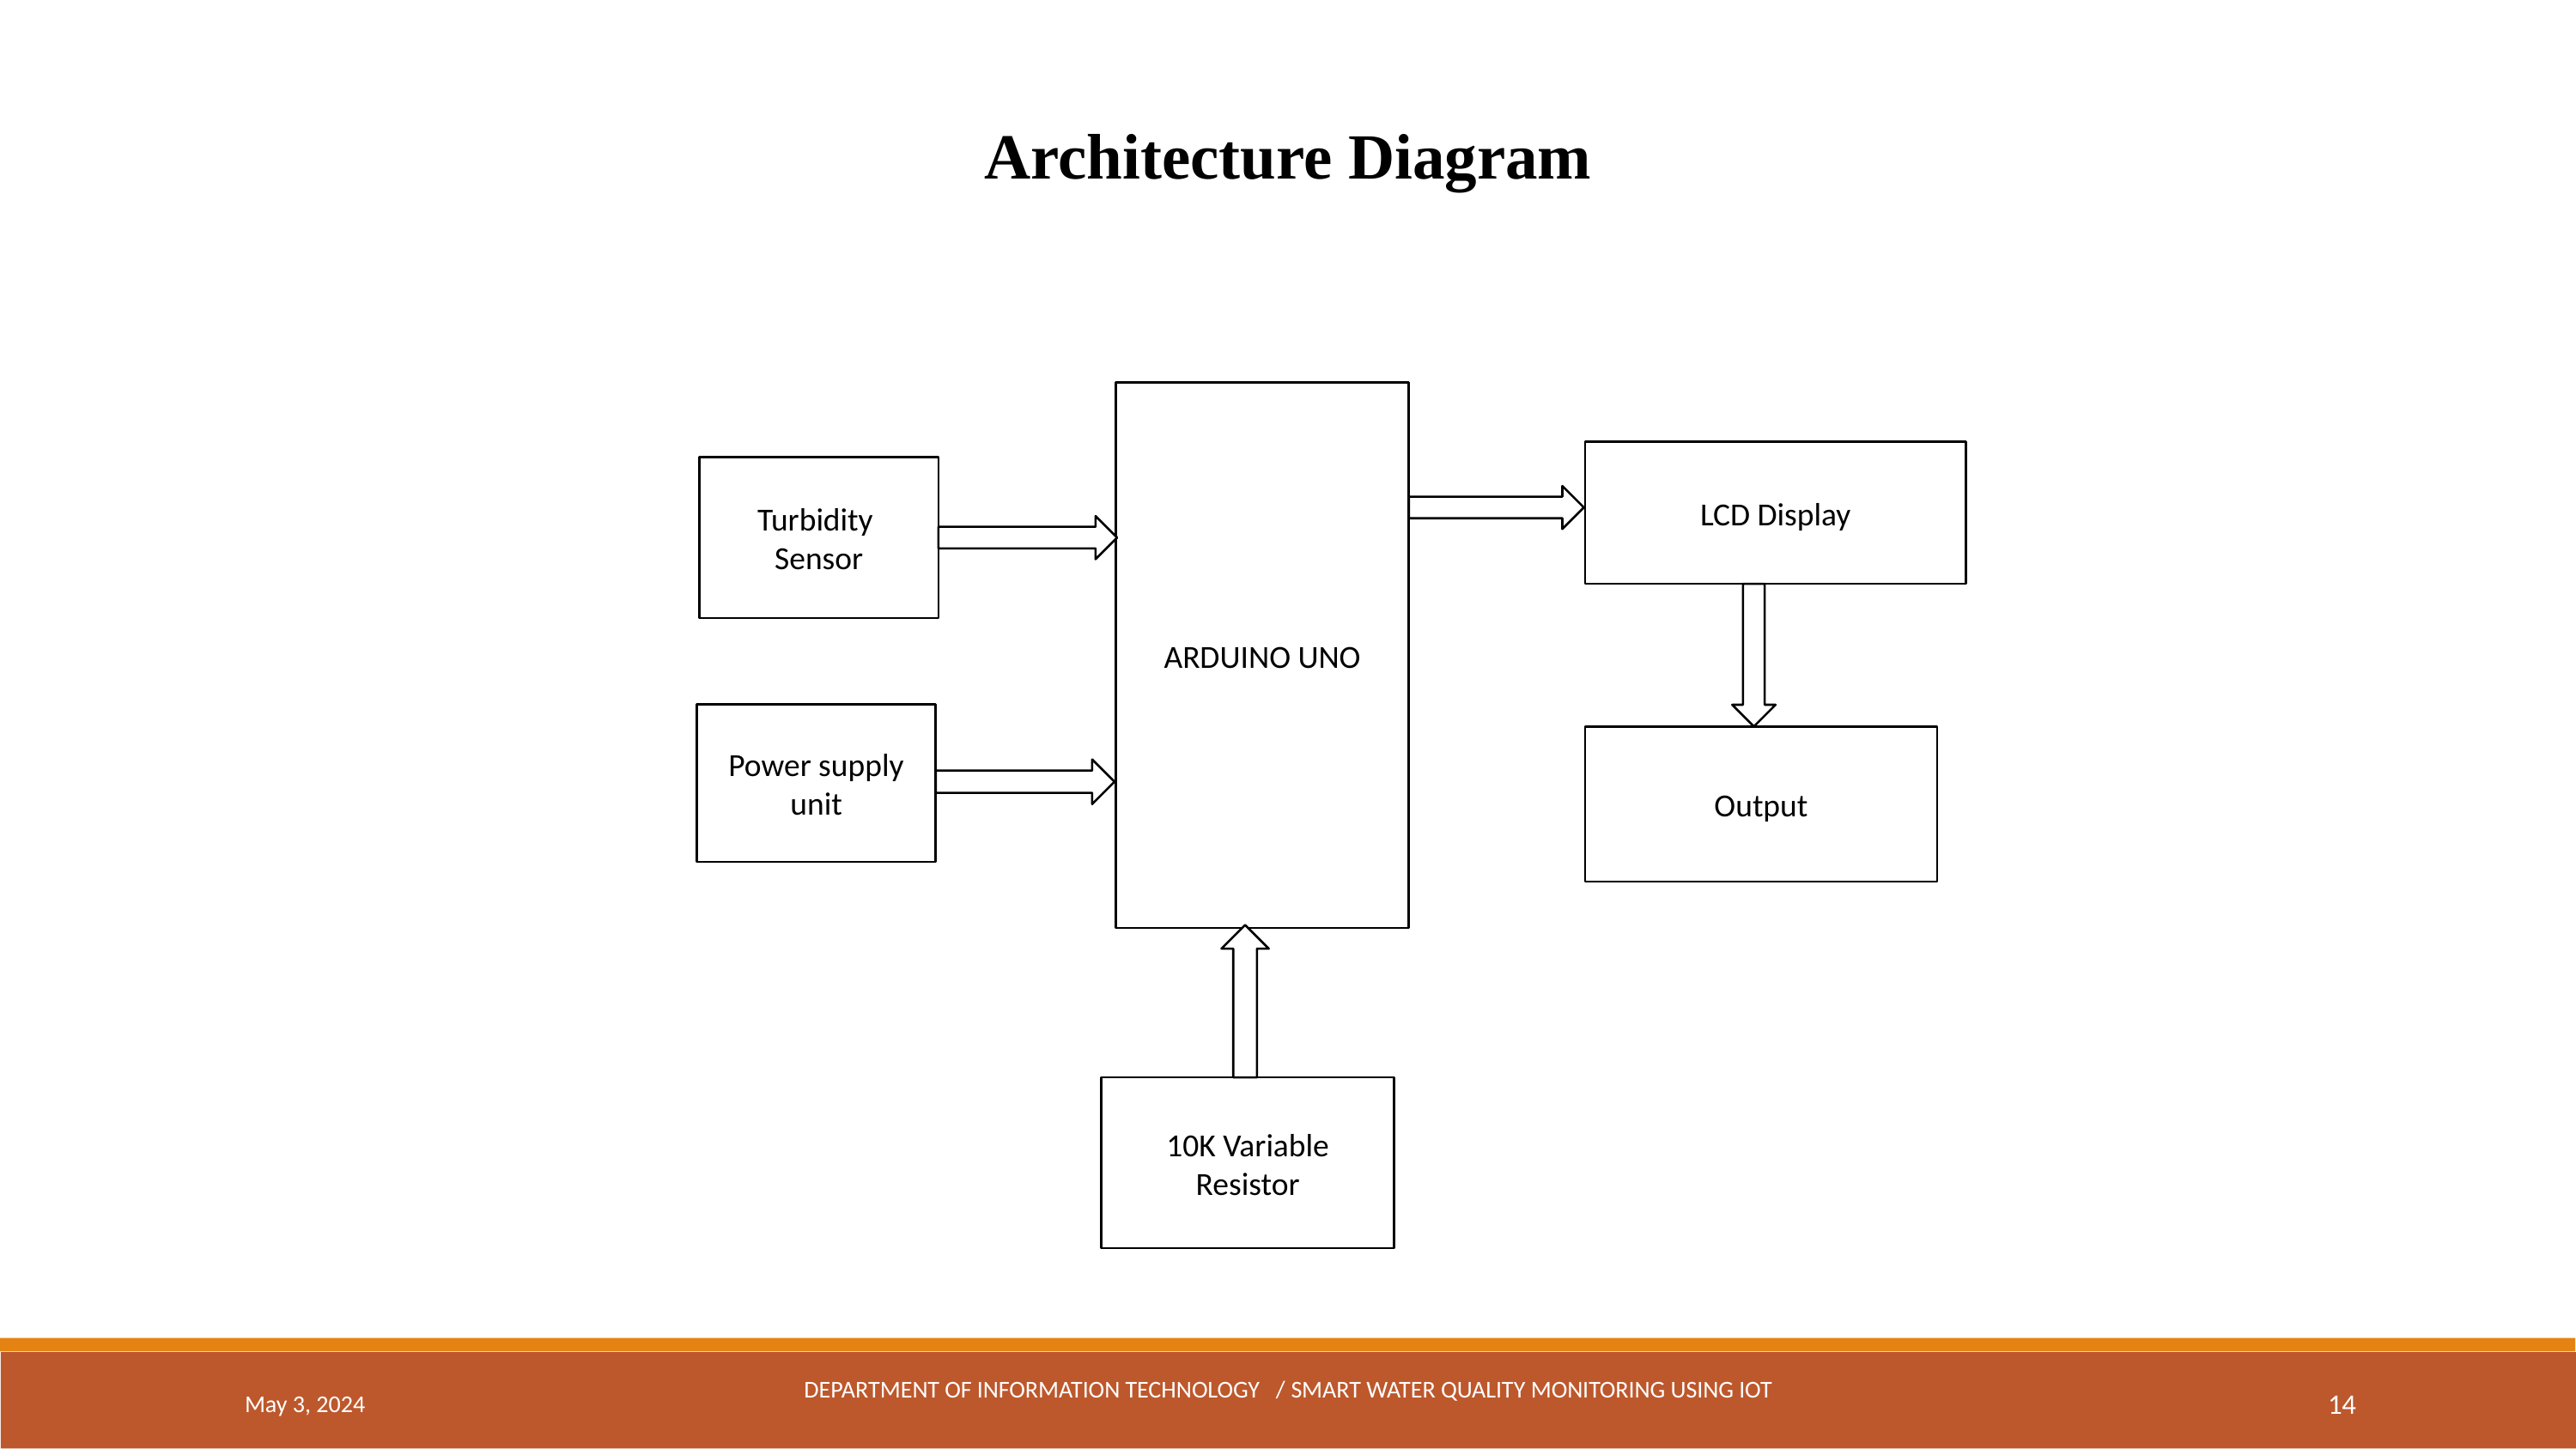

Architecture Diagram

ARDUINO UNO
LCD Display
Turbidity  Sensor

Power supply unit
Output

10K Variable Resistor
May 3, 2024
DEPARTMENT OF INFORMATION TECHNOLOGY   / Smart water quality monitoring USING IOT

14